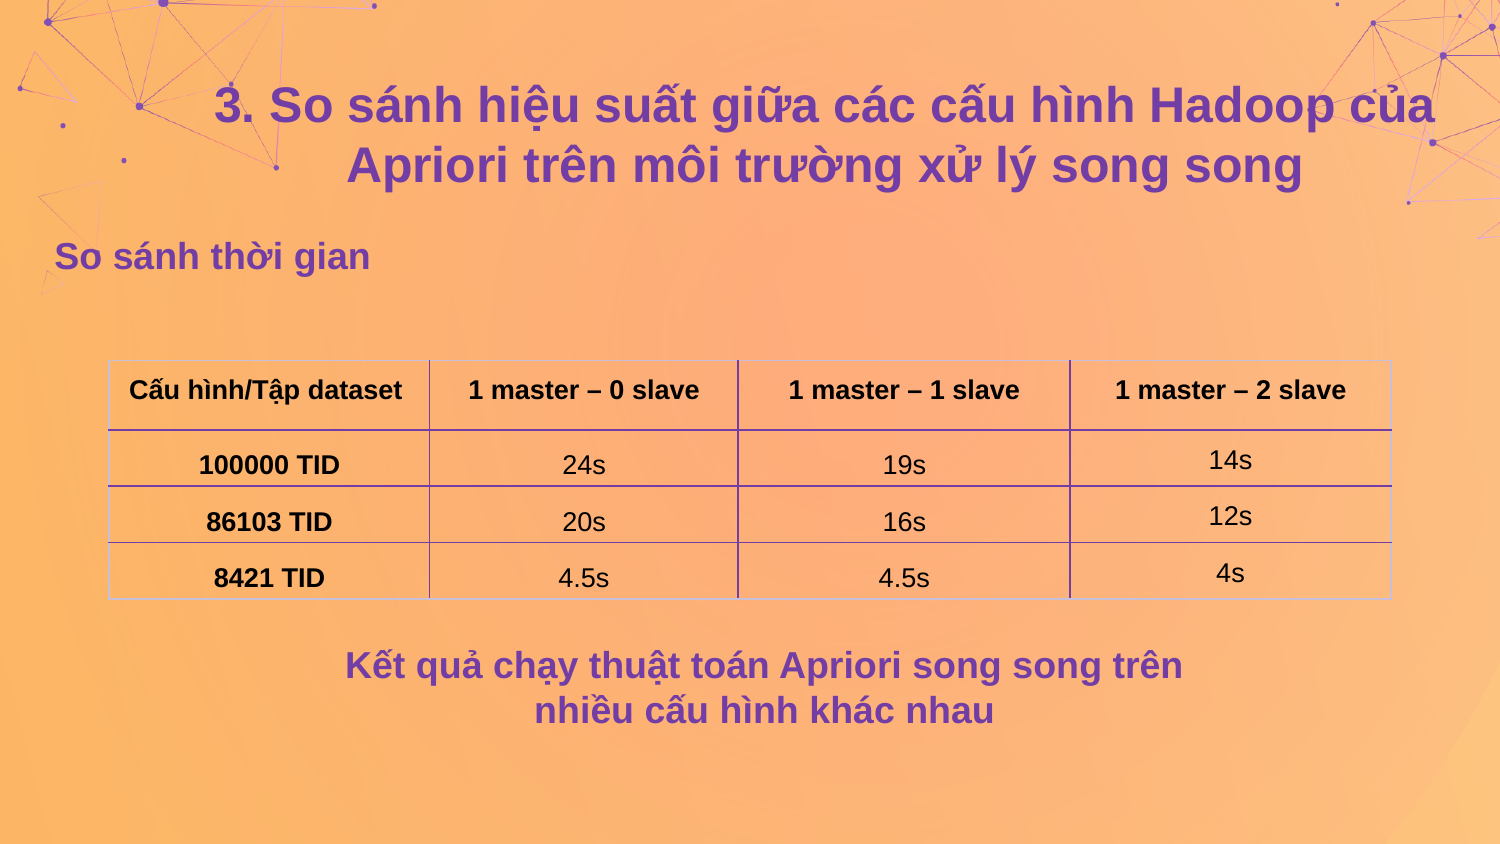

# 3. So sánh hiệu suất giữa các cấu hình Hadoop của Apriori trên môi trường xử lý song song
So sánh thời gian
| Cấu hình/Tập dataset | 1 master – 0 slave | 1 master – 1 slave | 1 master – 2 slave |
| --- | --- | --- | --- |
| 100000 TID | 24s | 19s | 14s |
| 86103 TID | 20s | 16s | 12s |
| 8421 TID | 4.5s | 4.5s | 4s |
Kết quả chạy thuật toán Apriori song song trên nhiều cấu hình khác nhau